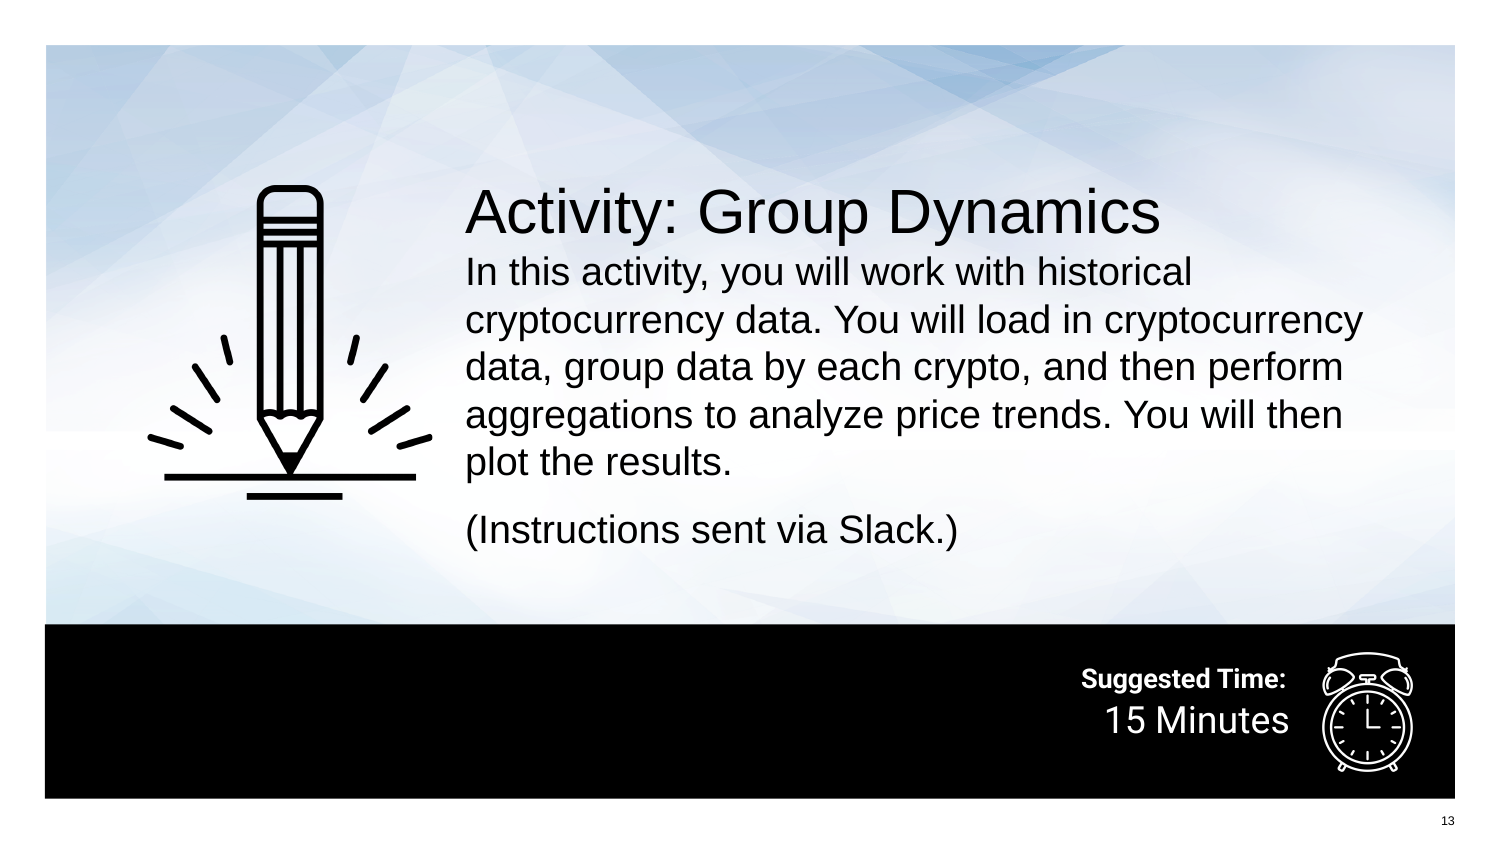

Activity: Group Dynamics
In this activity, you will work with historical cryptocurrency data. You will load in cryptocurrency data, group data by each crypto, and then perform aggregations to analyze price trends. You will then plot the results.
(Instructions sent via Slack.)
# 15 Minutes

13